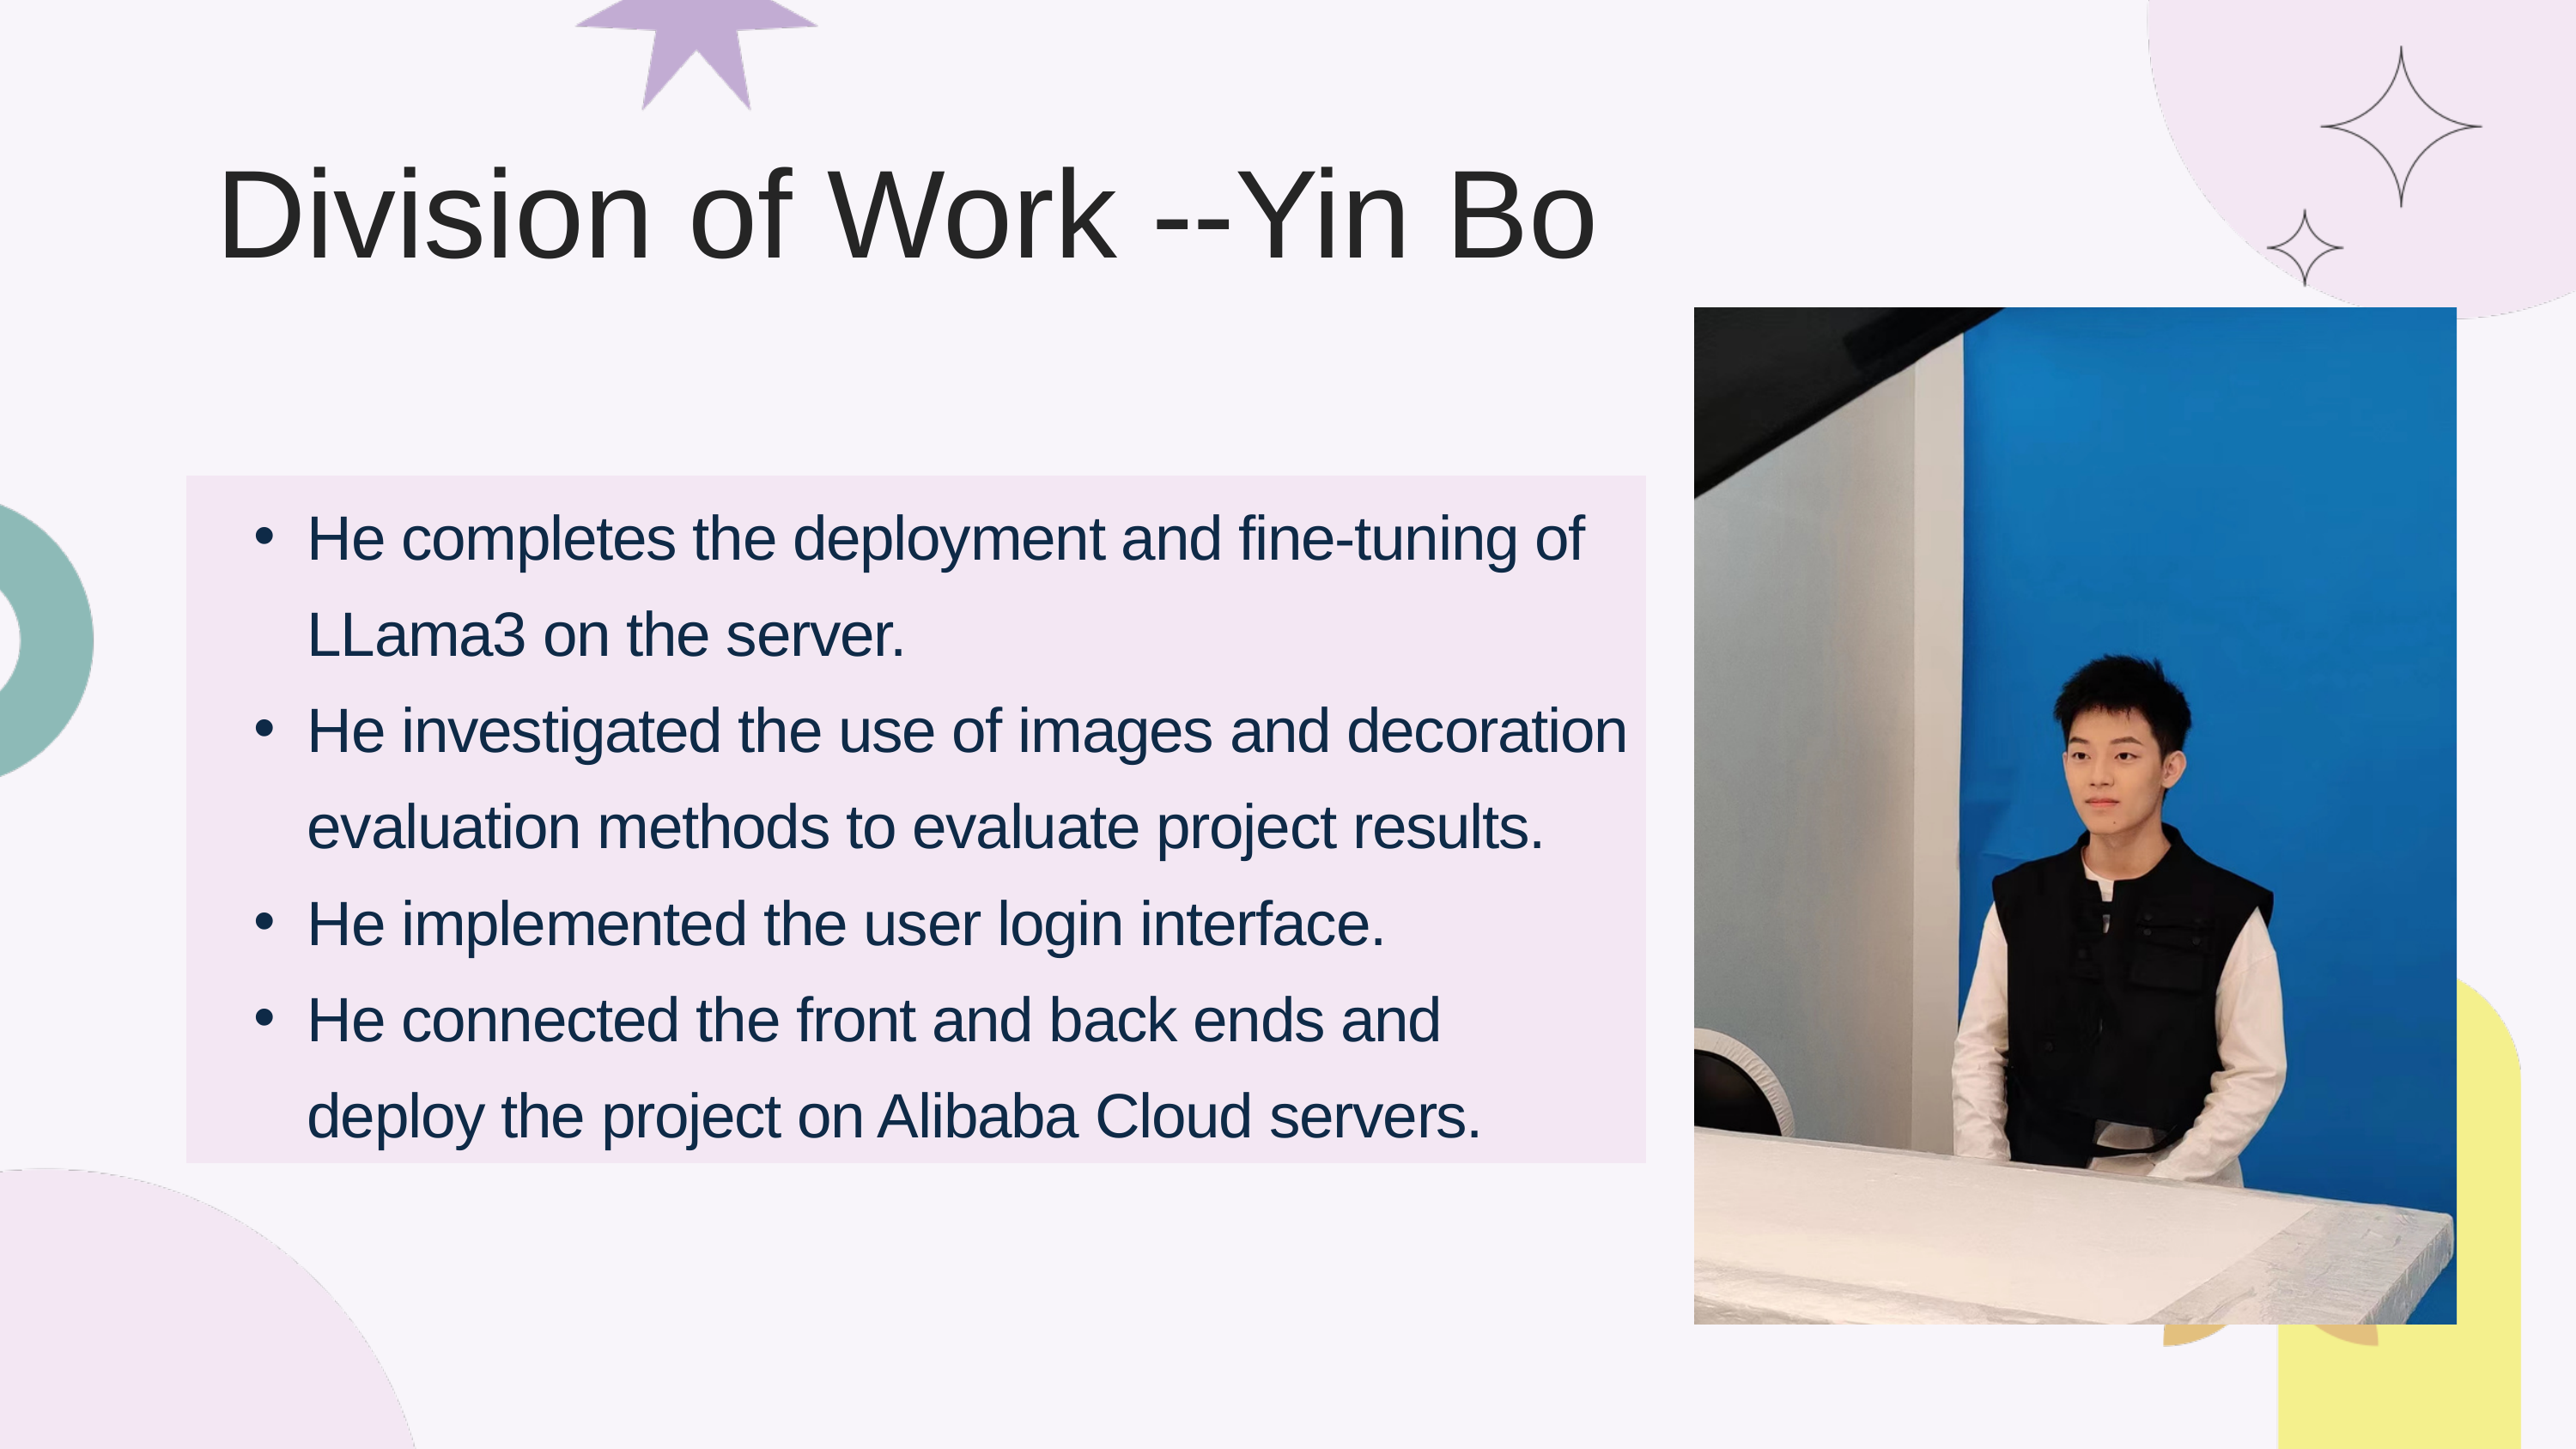

Division of Work --Yin Bo

He completes the deployment and fine-tuning of LLama3 on the server.
He investigated the use of images and decoration evaluation methods to evaluate project results.
He implemented the user login interface.
He connected the front and back ends and deploy the project on Alibaba Cloud servers.